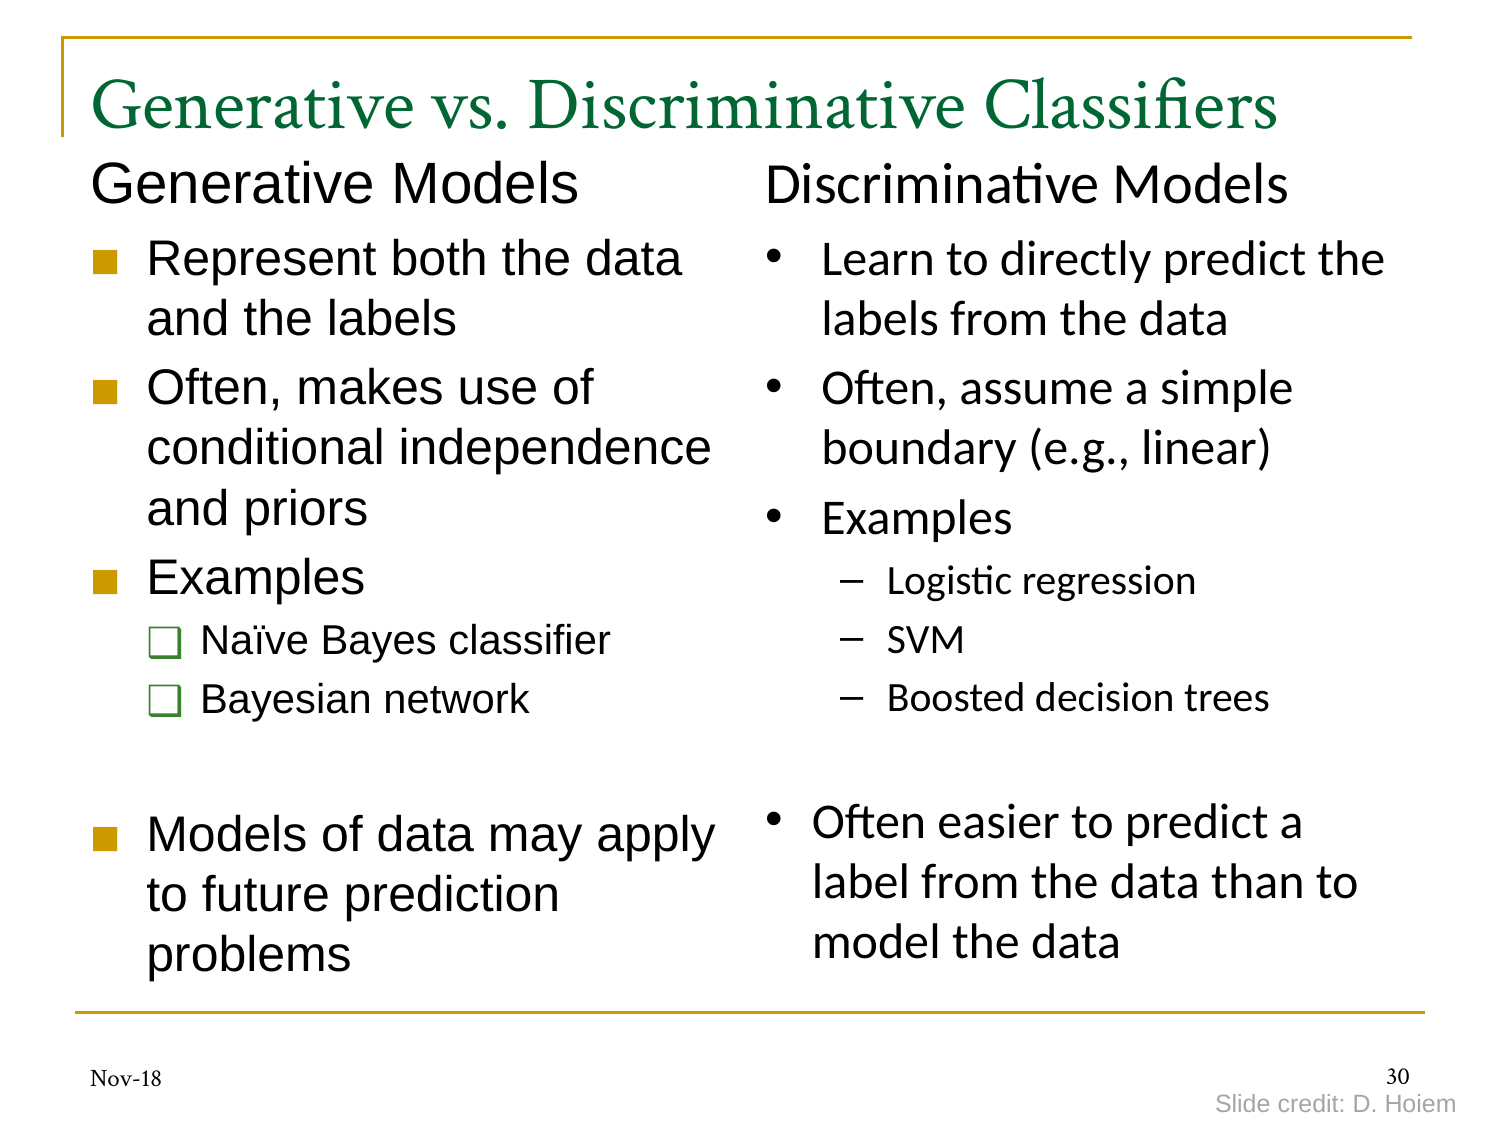

# Generative vs. Discriminative Classifiers
Generative Models
Represent both the data and the labels
Often, makes use of conditional independence and priors
Examples
Naïve Bayes classifier
Bayesian network

Models of data may apply to future prediction problems

Discriminative Models
Learn to directly predict the labels from the data
Often, assume a simple boundary (e.g., linear)
Examples
Logistic regression
SVM
Boosted decision trees

Often easier to predict a label from the data than to model the data

Nov-18
30
Slide credit: D. Hoiem